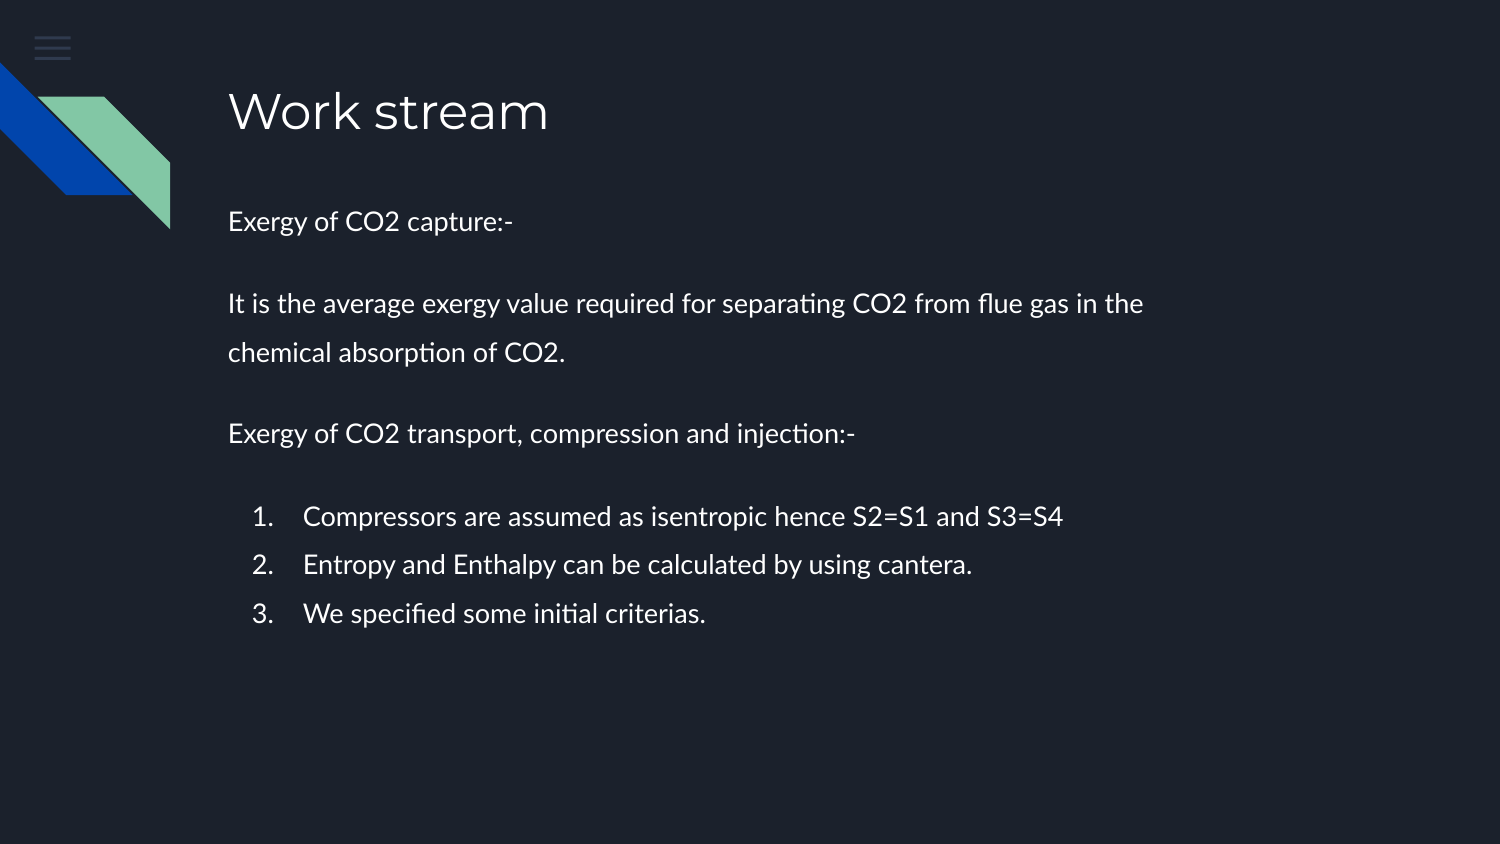

# Work stream
Exergy of CO2 capture:-
It is the average exergy value required for separating CO2 from flue gas in the chemical absorption of CO2.
Exergy of CO2 transport, compression and injection:-
Compressors are assumed as isentropic hence S2=S1 and S3=S4
Entropy and Enthalpy can be calculated by using cantera.
We specified some initial criterias.